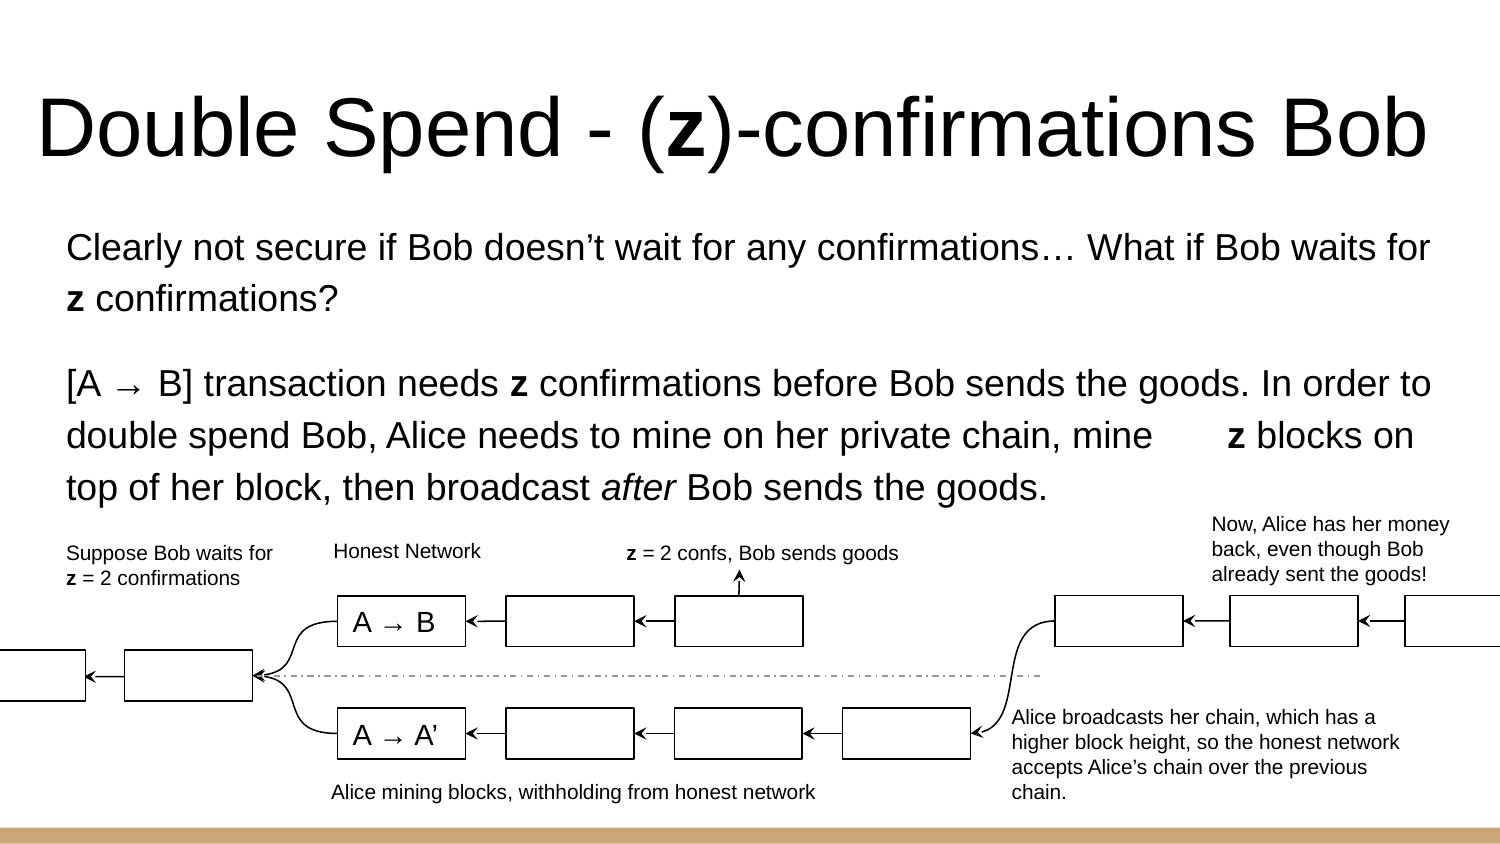

# Double Spend - (z)-confirmations Bob
Clearly not secure if Bob doesn’t wait for any confirmations… What if Bob waits for z confirmations?
[A → B] transaction needs z confirmations before Bob sends the goods. In order to double spend Bob, Alice needs to mine on her private chain, mine       z blocks on top of her block, then broadcast after Bob sends the goods.

Now, Alice has her money back, even though Bob already sent the goods!
Honest Network
z = 2 confs, Bob sends goods
Suppose Bob waits for z = 2 confirmations

A → B

Alice broadcasts her chain, which has a higher block height, so the honest network accepts Alice’s chain over the previous chain.
A → A’

Alice mining blocks, withholding from honest network